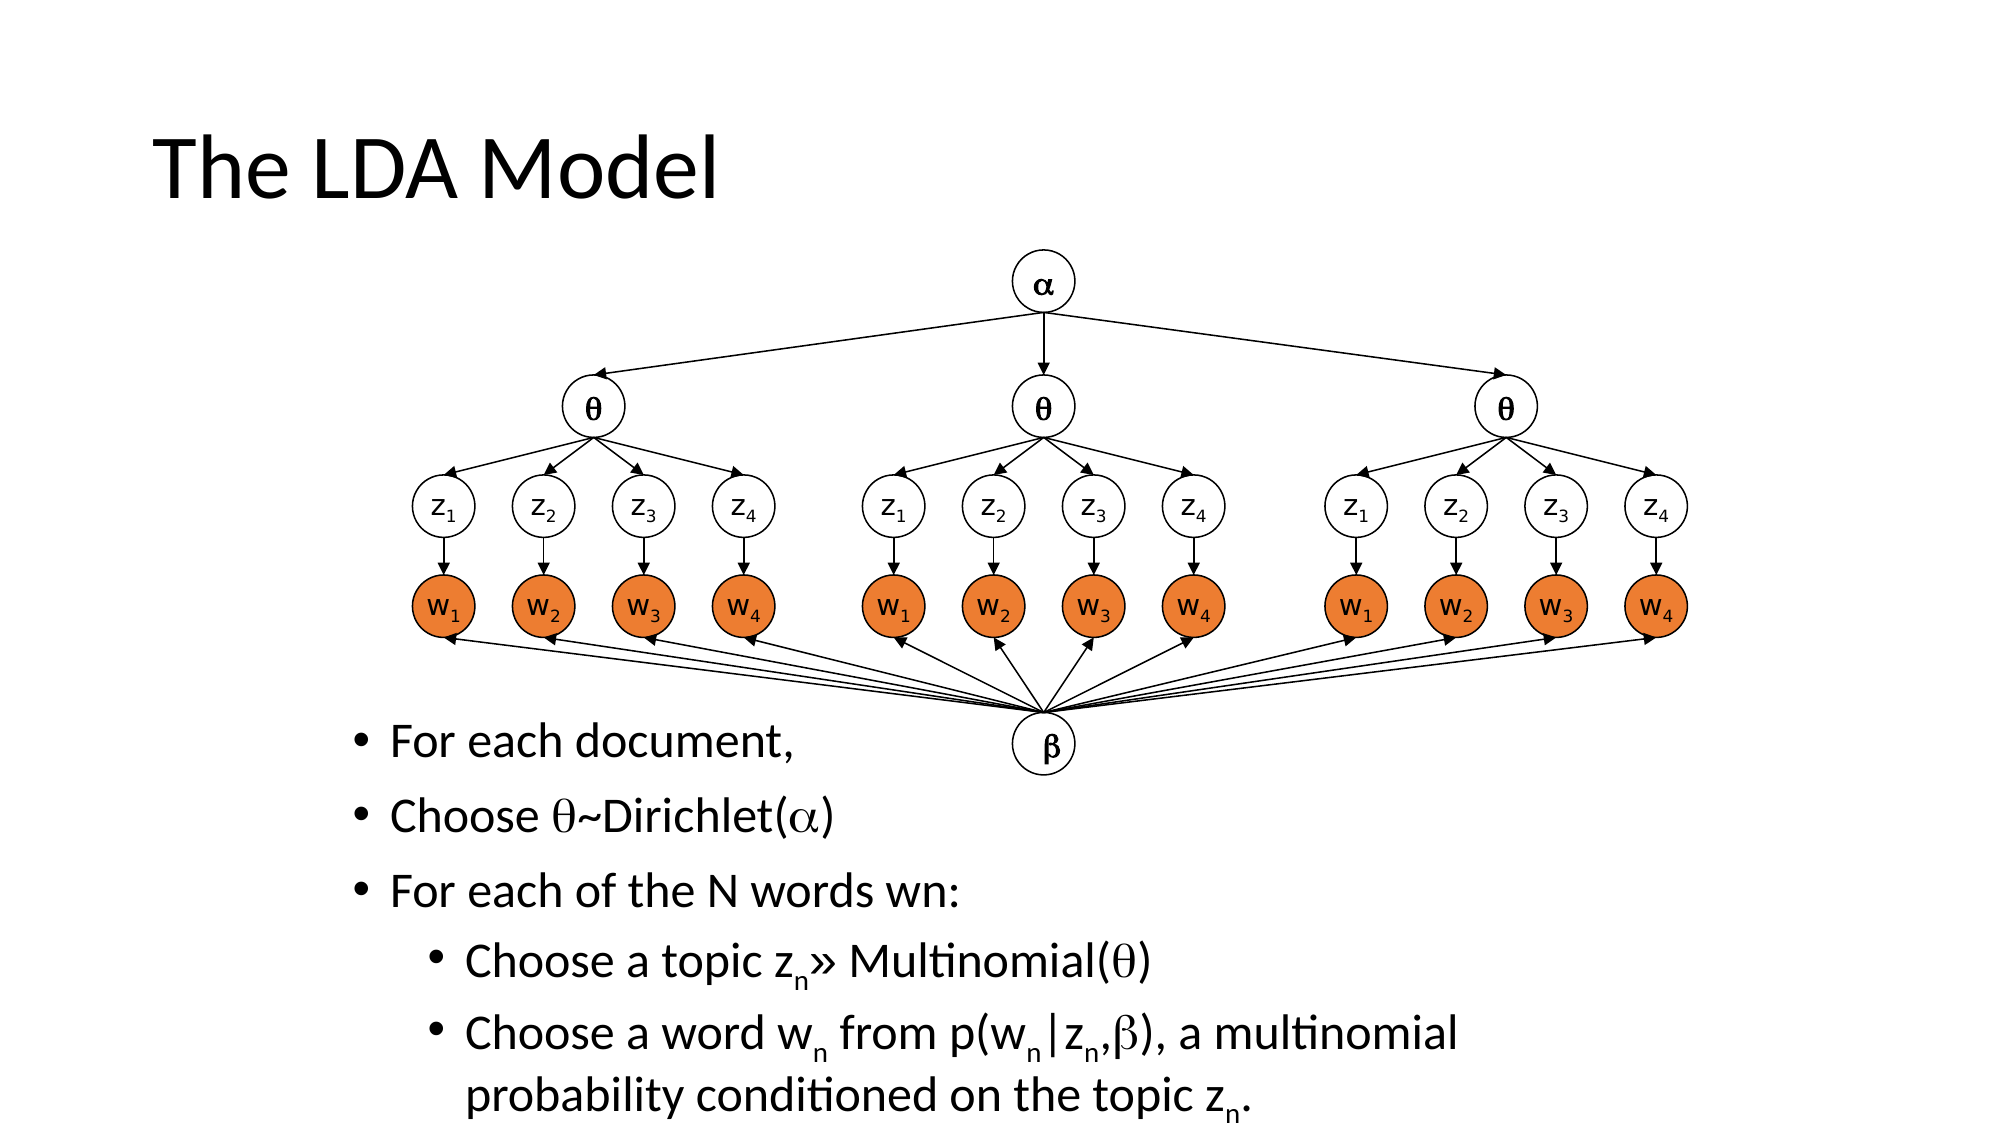

# The LDA Model
α
θ
θ
θ
z1
z2
z3
z4
z1
z2
z3
z4
z1
z2
z3
z4
w1
w2
w3
w4
w1
w2
w3
w4
w1
w2
w3
w4
For each document,
Choose θ~Dirichlet(α)
For each of the N words wn:
Choose a topic zn» Multinomial(θ)
Choose a word wn from p(wn|zn,β), a multinomial probability conditioned on the topic zn.
 β